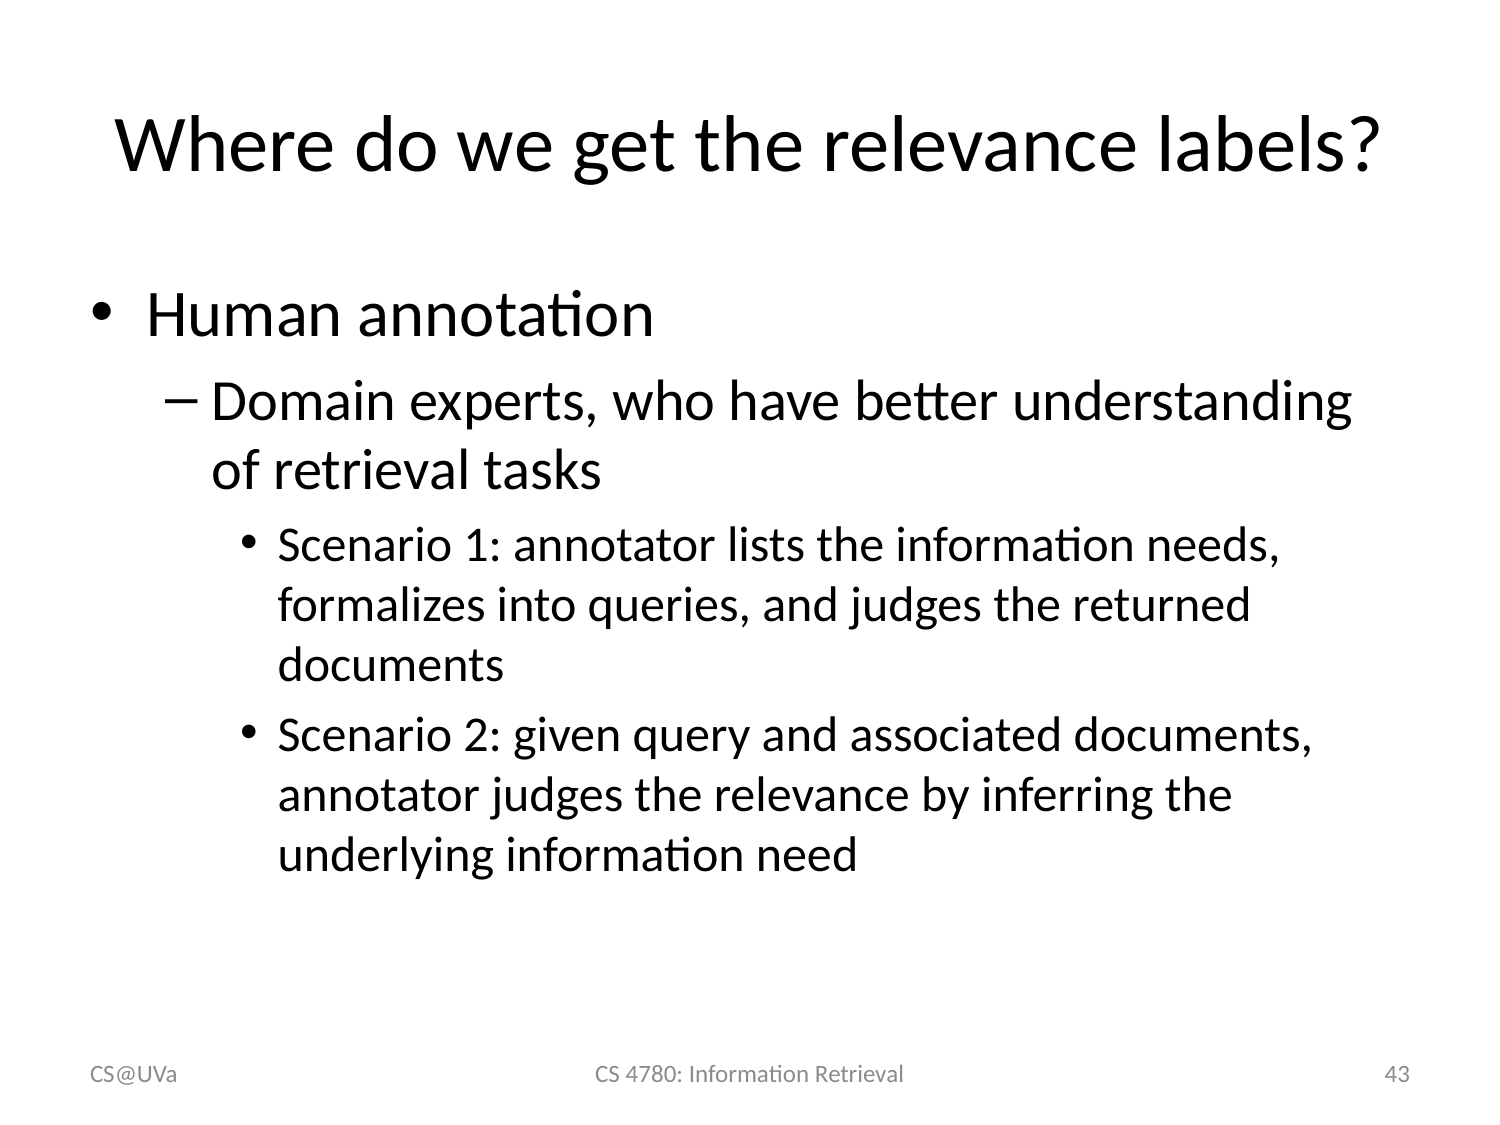

# Where do we get the relevance labels?
Human annotation
Domain experts, who have better understanding of retrieval tasks
Scenario 1: annotator lists the information needs, formalizes into queries, and judges the returned documents
Scenario 2: given query and associated documents, annotator judges the relevance by inferring the underlying information need

CS@UVa
CS 4780: Information Retrieval
43